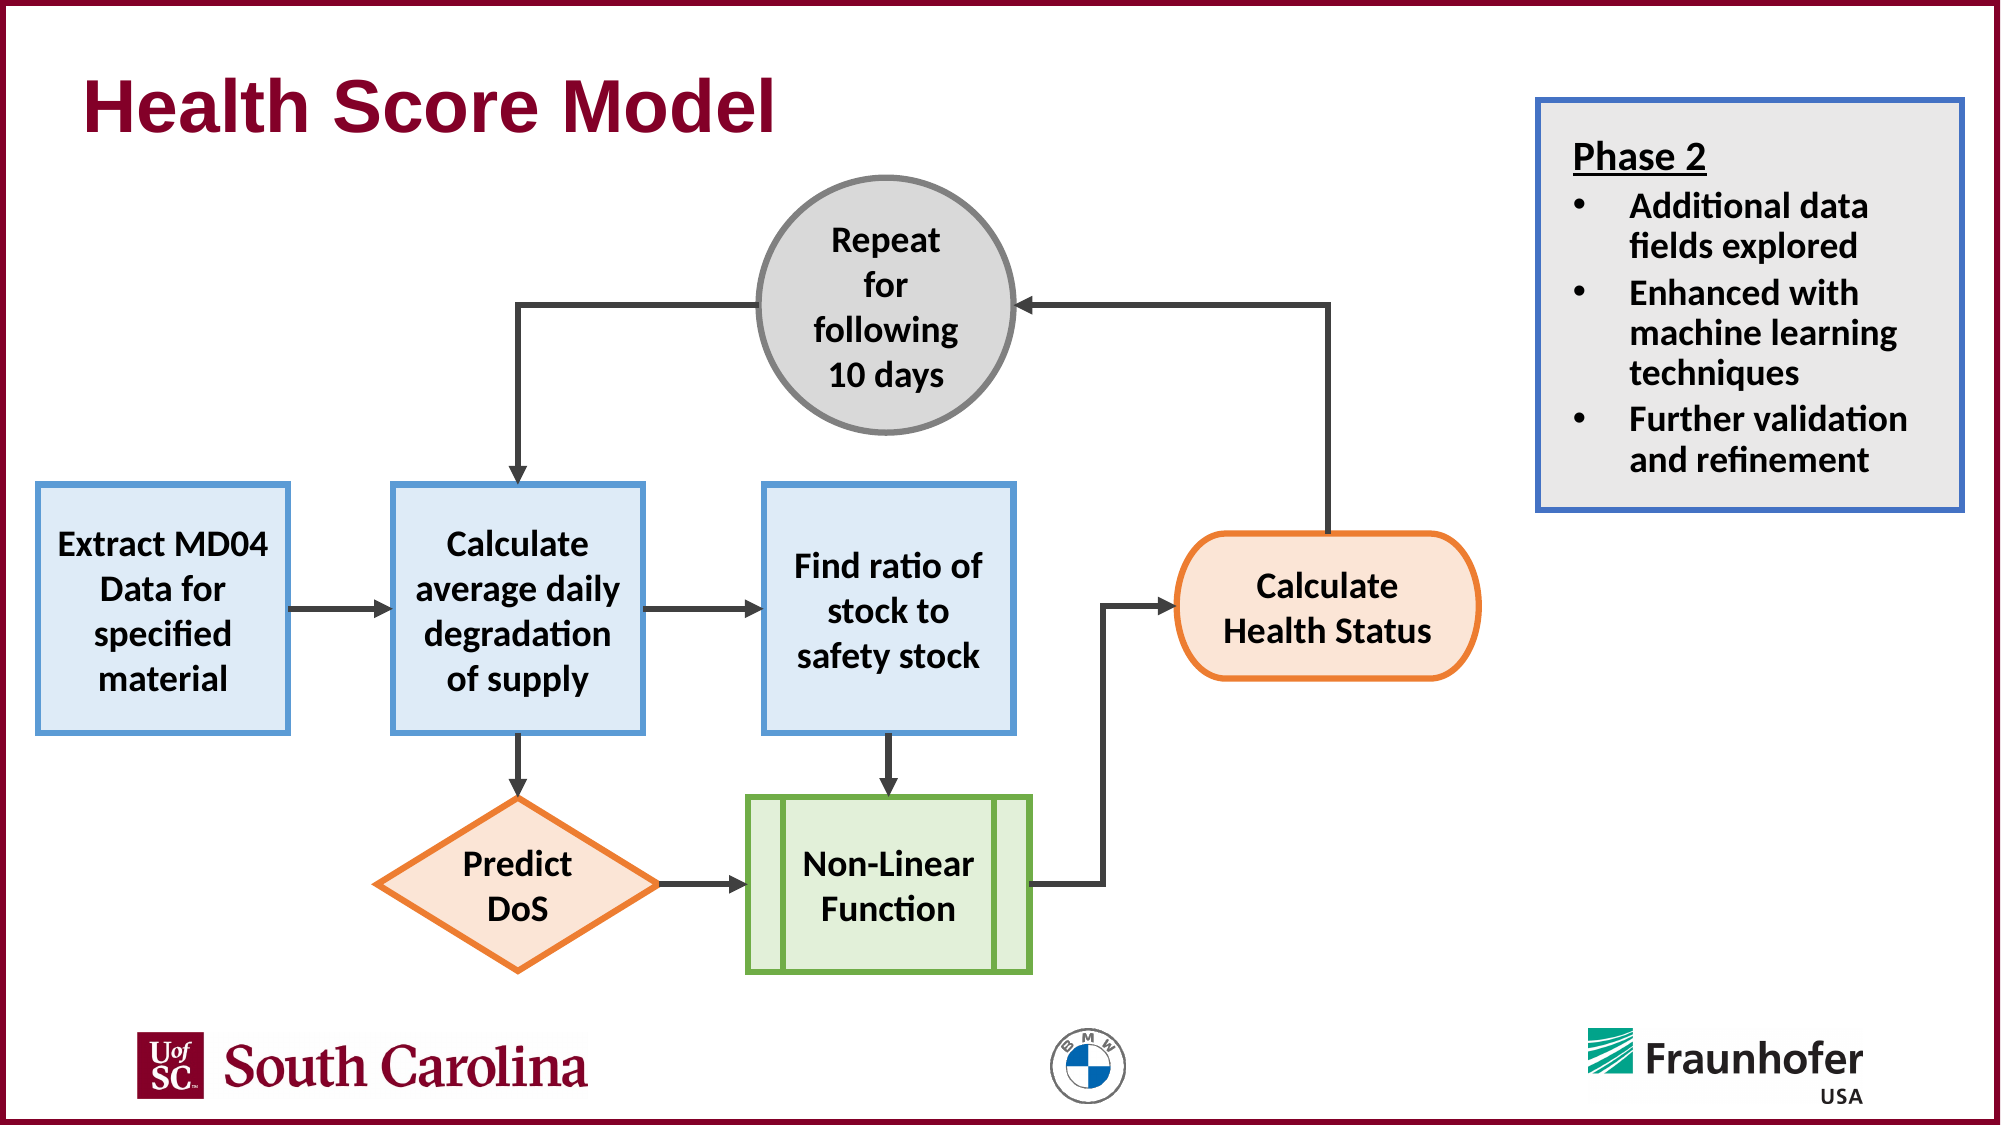

# Health Score Model
Phase 2
Additional data fields explored
Enhanced with  machine learning techniques
Further validation and refinement
Repeat for following 10 days
Extract MD04 Data for specified material
Calculate average daily degradation of supply
Find ratio of stock to safety stock
Calculate Health Status
Non-Linear Function
Predict DoS